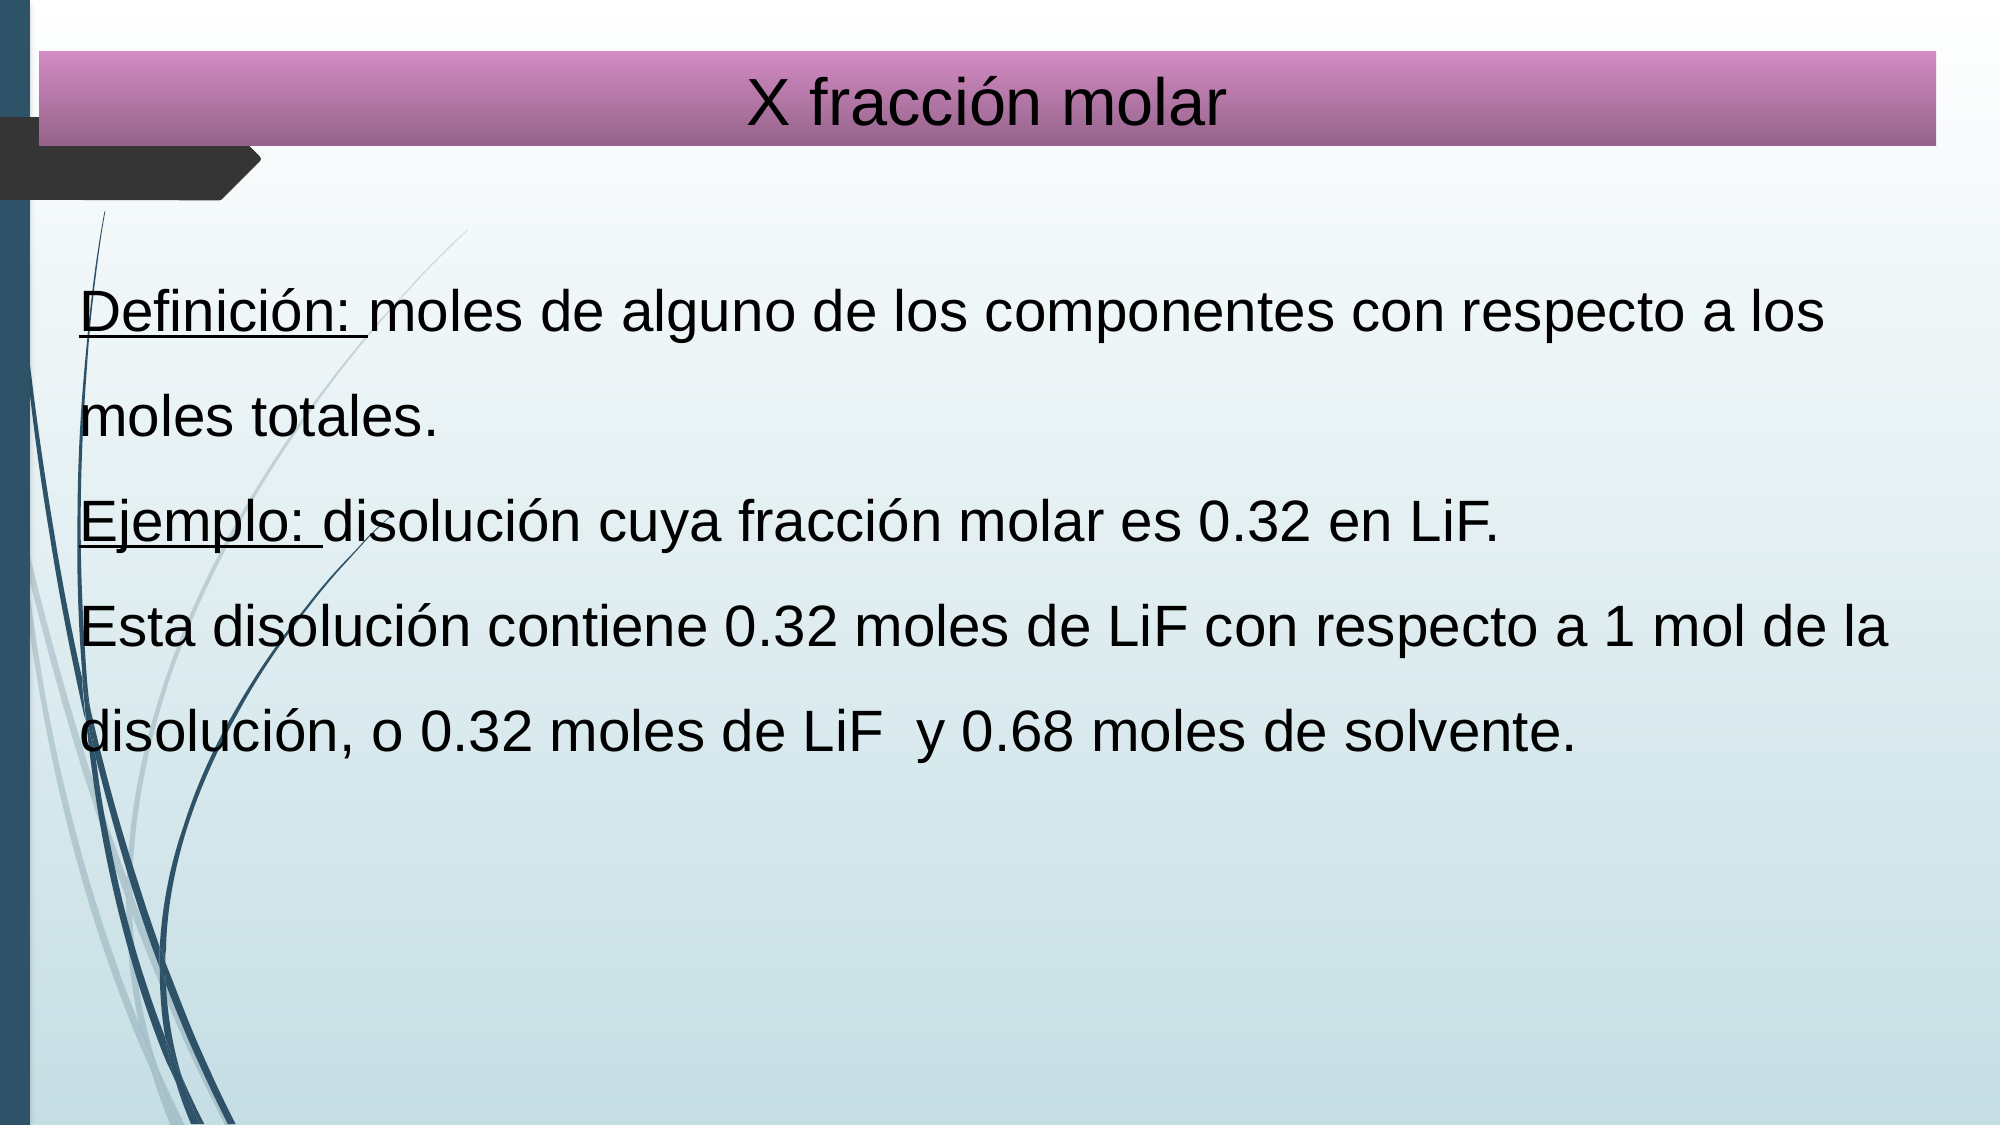

X fracción molar
Definición: moles de alguno de los componentes con respecto a los moles totales.
Ejemplo: disolución cuya fracción molar es 0.32 en LiF.
Esta disolución contiene 0.32 moles de LiF con respecto a 1 mol de la disolución, o 0.32 moles de LiF  y 0.68 moles de solvente.